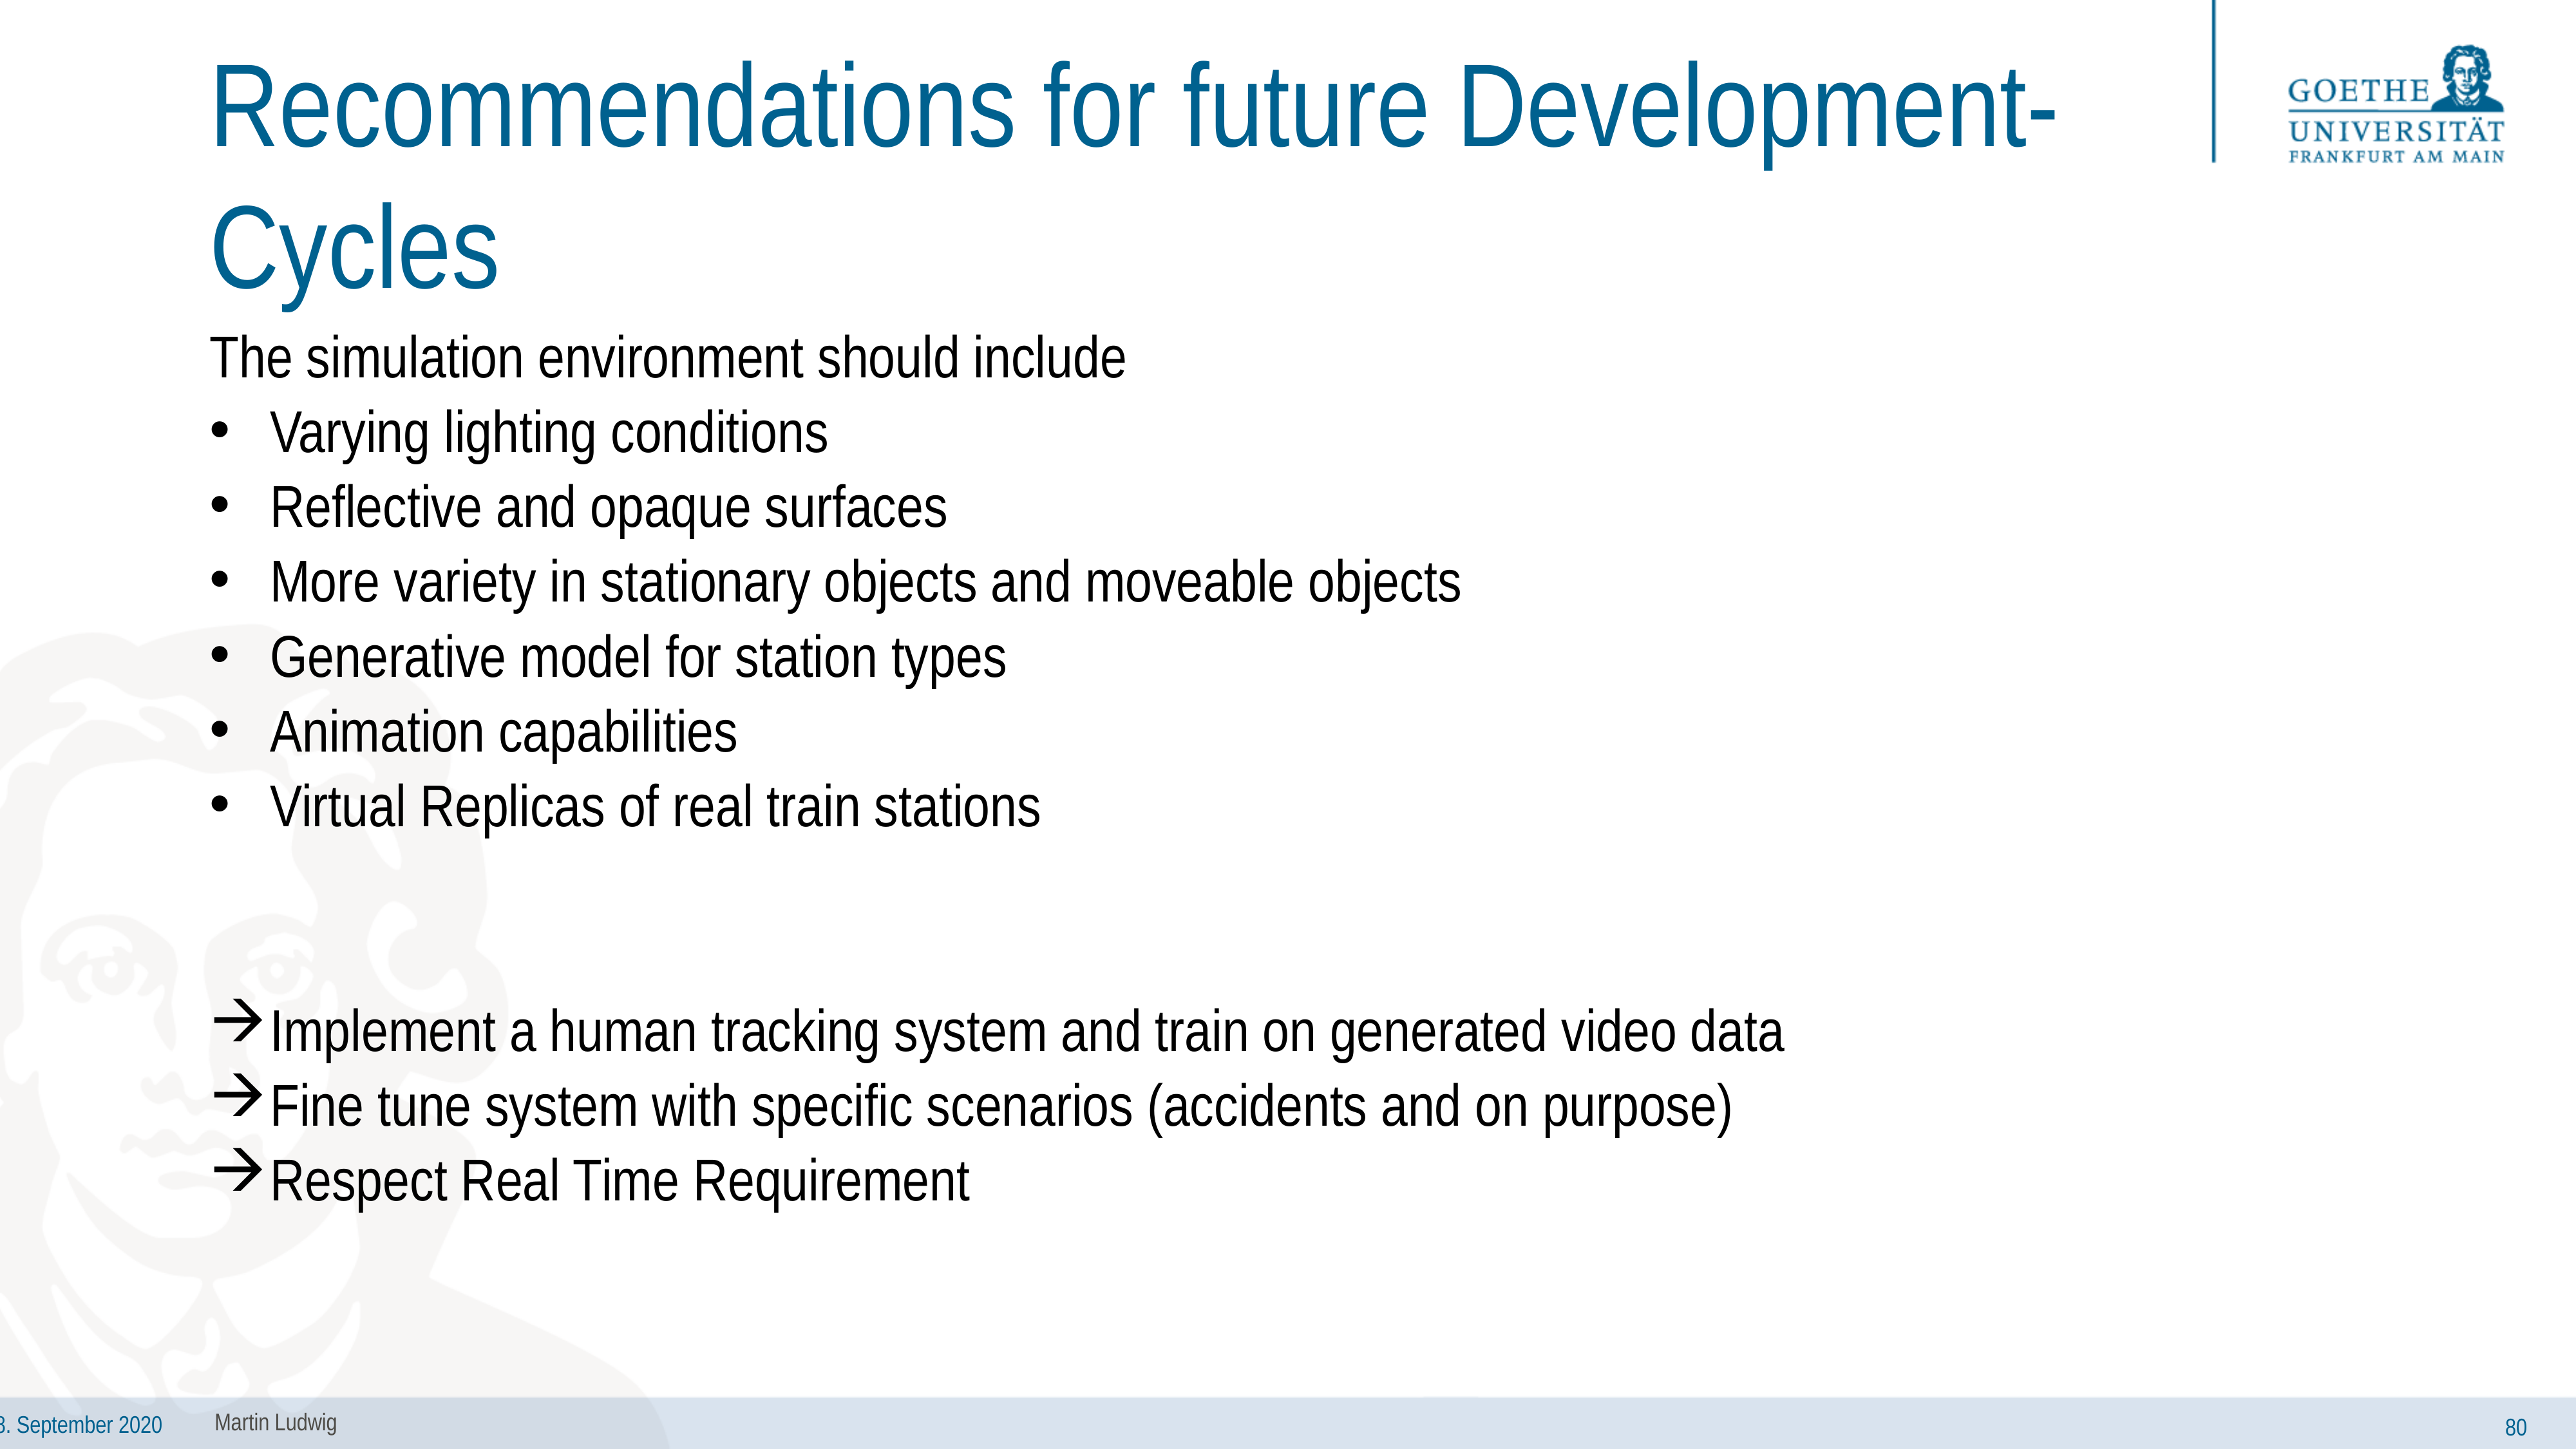

# Recommendations for future Development-Cycles
The simulation environment should include
Varying lighting conditions
Reflective and opaque surfaces
More variety in stationary objects and moveable objects
Generative model for station types
Animation capabilities
Virtual Replicas of real train stations

Implement a human tracking system and train on generated video data
Fine tune system with specific scenarios (accidents and on purpose)
Respect Real Time Requirement
Martin Ludwig

80